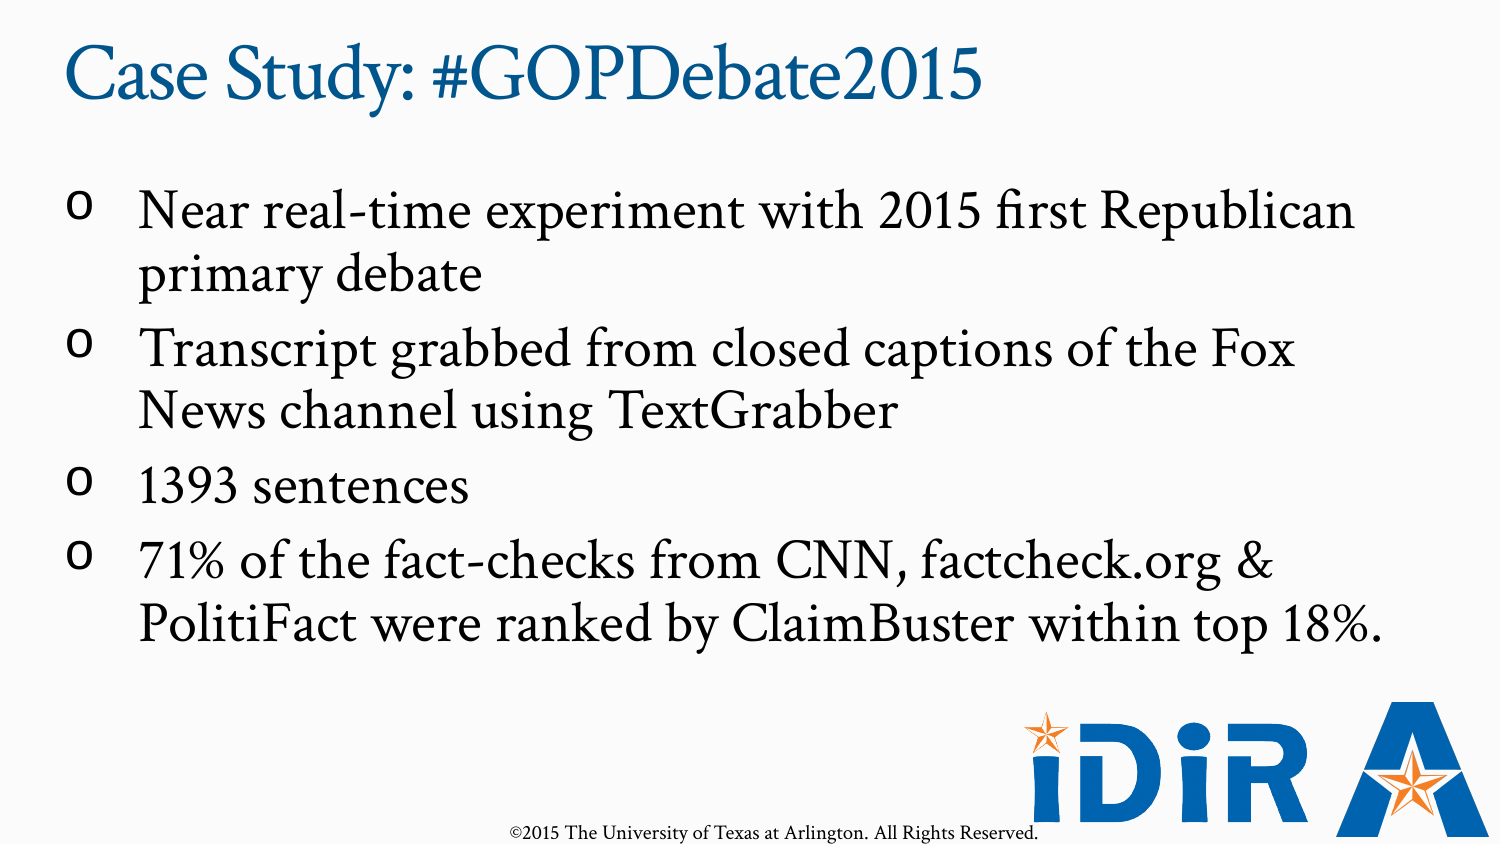

# Case Study: #GOPDebate2015
Near real-time experiment with 2015 first Republican primary debate
Transcript grabbed from closed captions of the Fox News channel using TextGrabber
1393 sentences
71% of the fact-checks from CNN, factcheck.org & PolitiFact were ranked by ClaimBuster within top 18%.
©2015 The University of Texas at Arlington. All Rights Reserved.